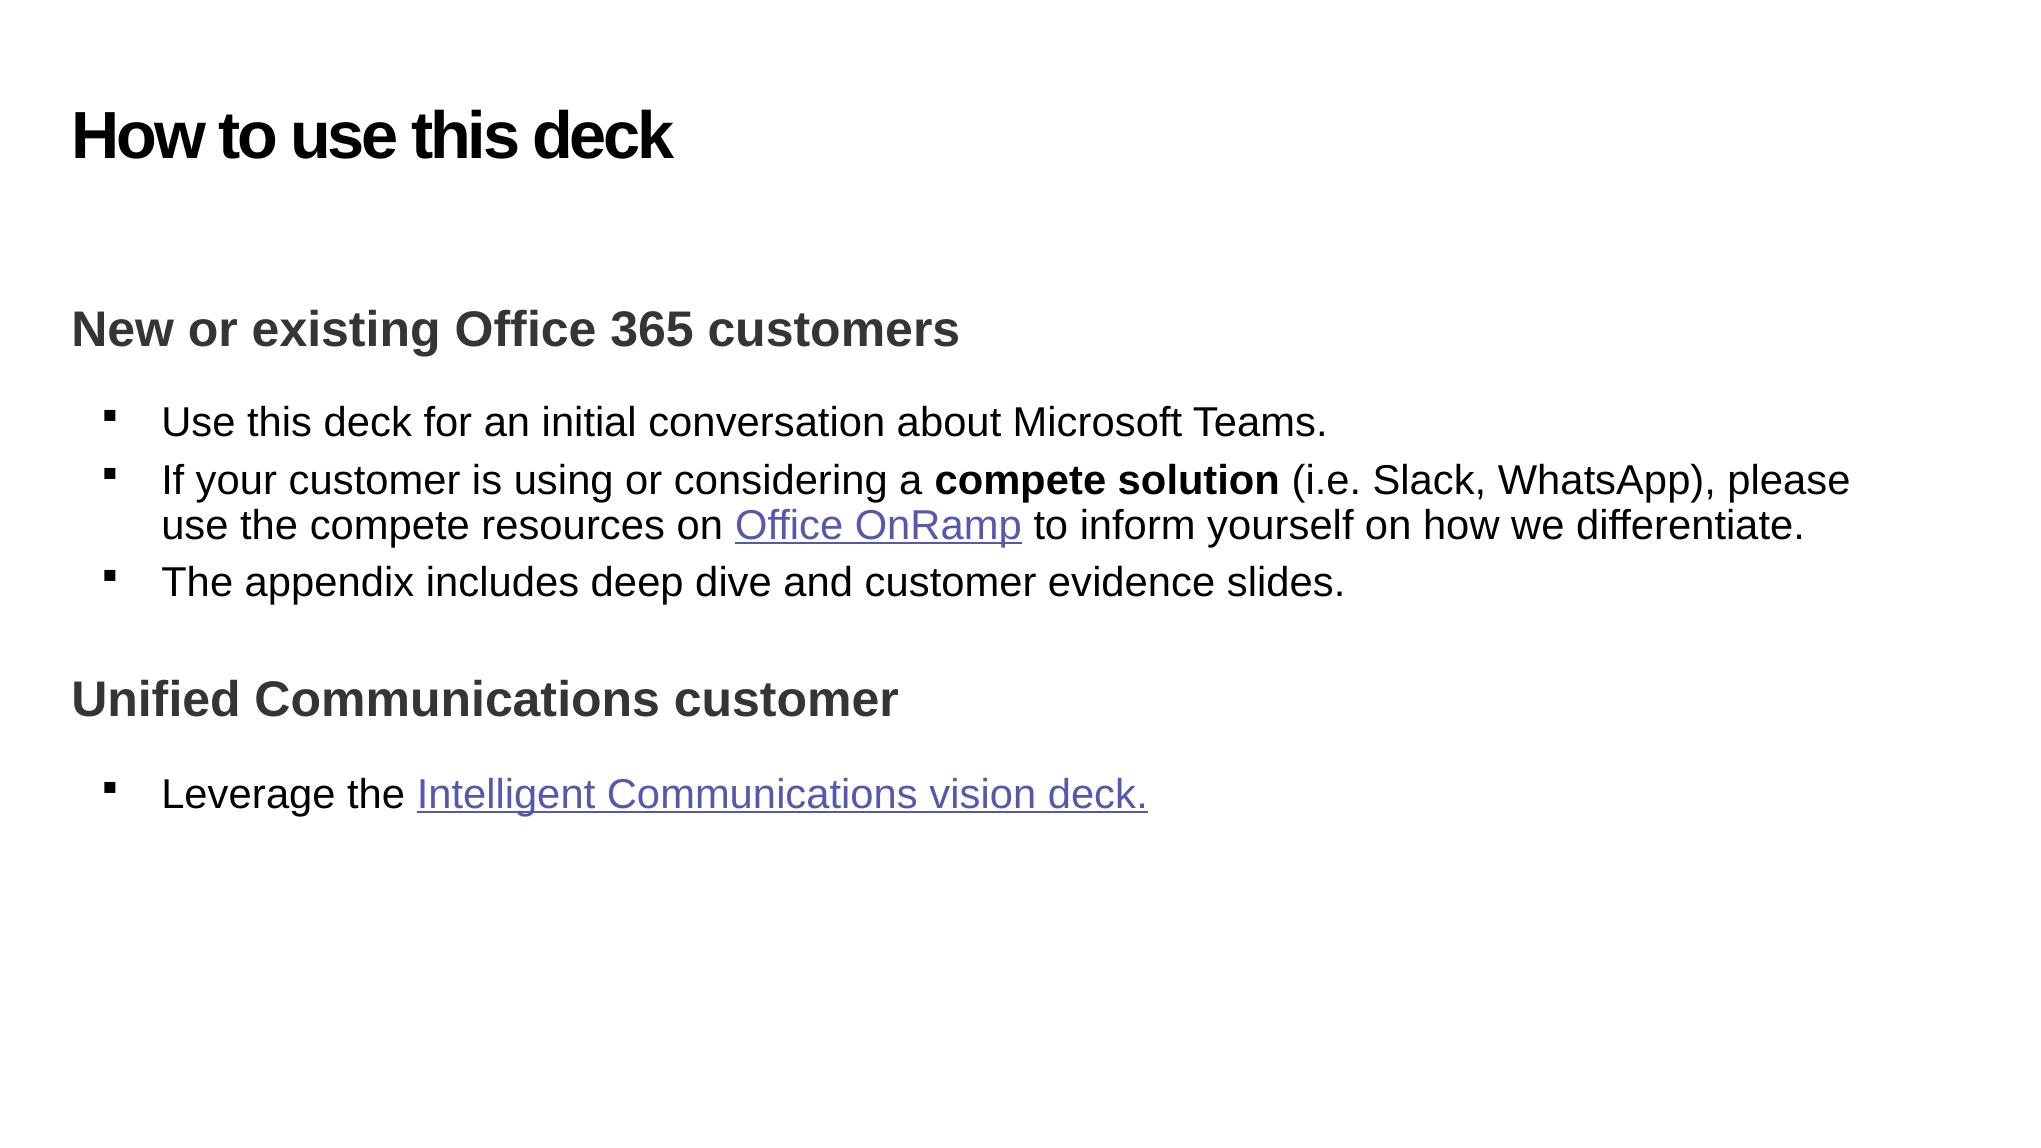

# How to use this deck
New or existing Office 365 customers

Use this deck for an initial conversation about Microsoft Teams.
If your customer is using or considering a compete solution (i.e. Slack, WhatsApp), please use the compete resources on Office OnRamp to inform yourself on how we differentiate.
The appendix includes deep dive and customer evidence slides.

Unified Communications customer

Leverage the Intelligent Communications vision deck.